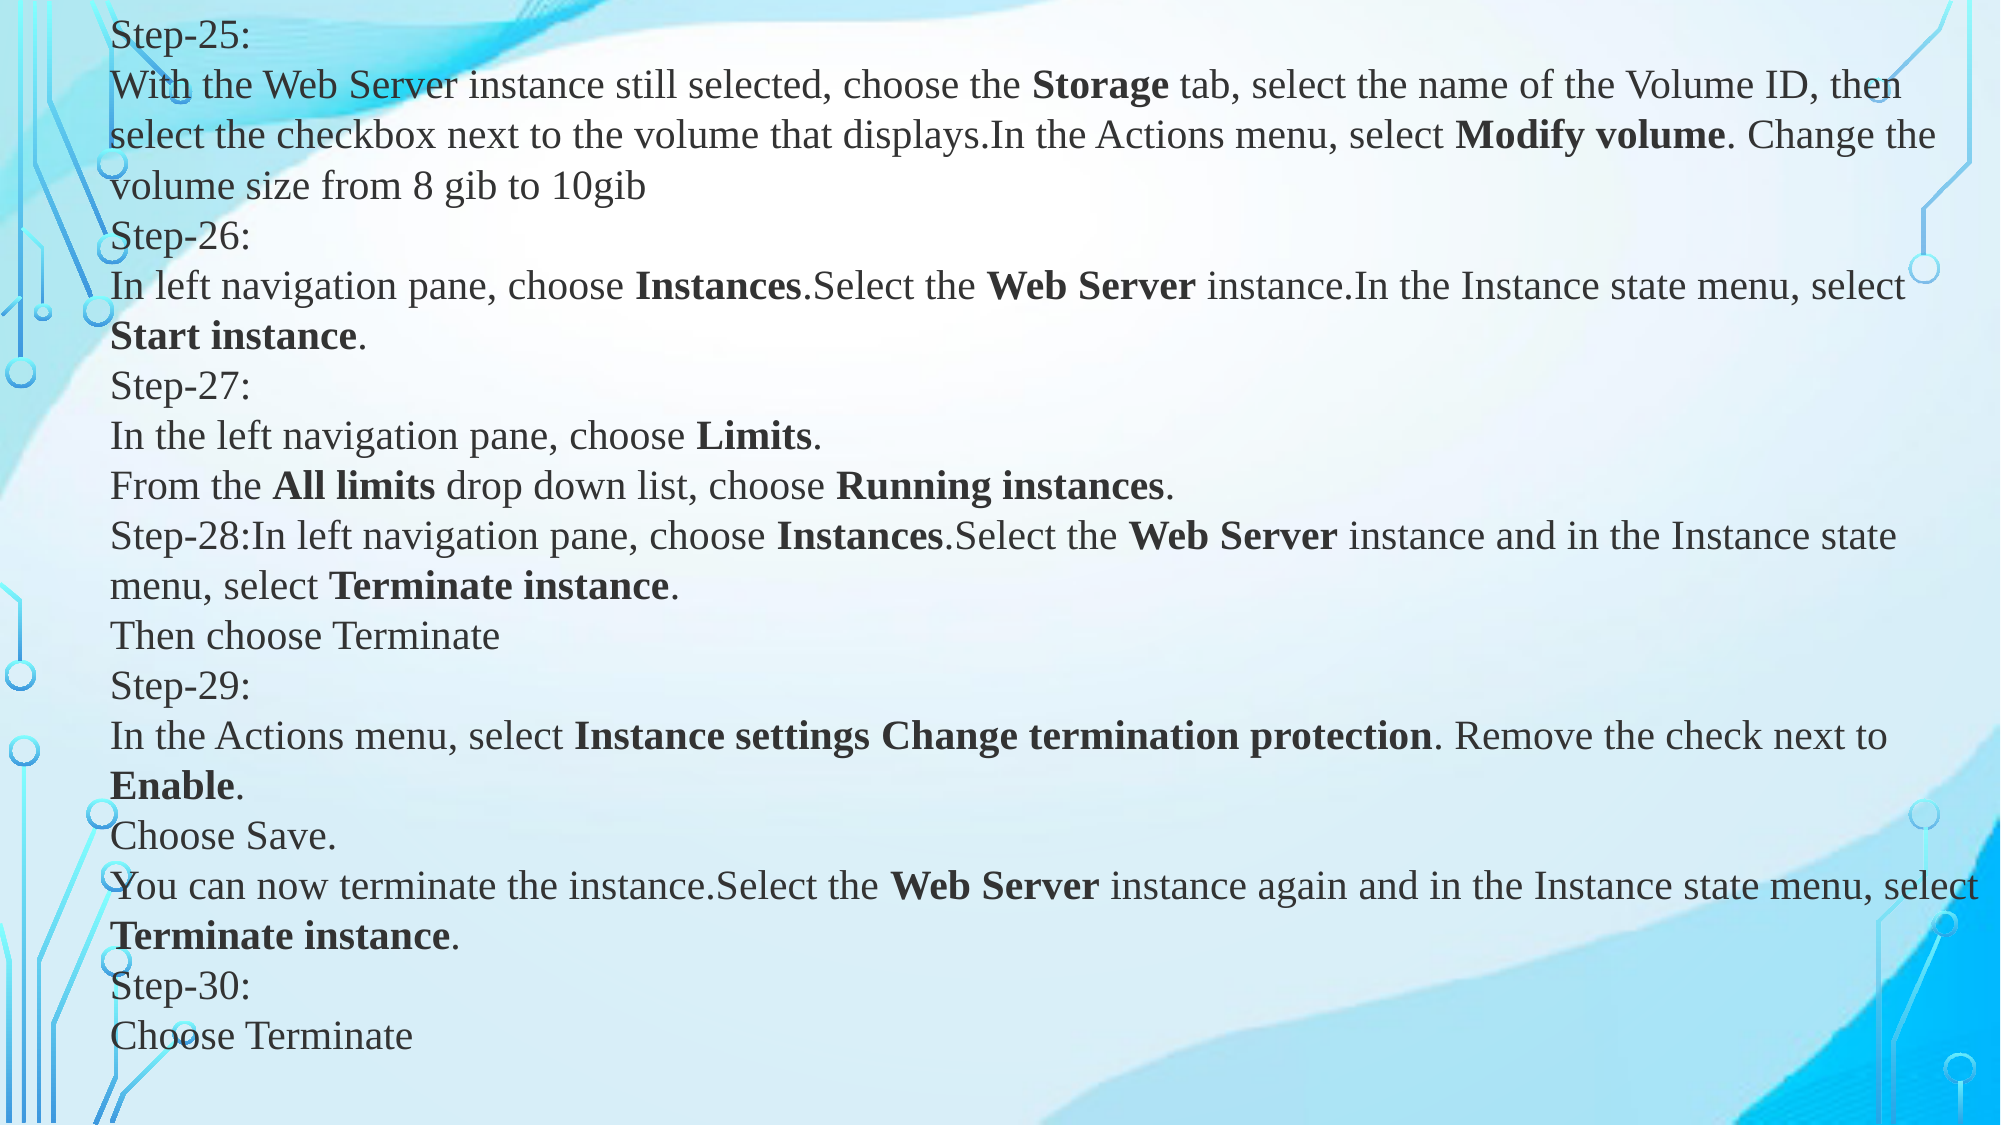

Step-25:
With the Web Server instance still selected, choose the Storage tab, select the name of the Volume ID, then select the checkbox next to the volume that displays.In the Actions menu, select Modify volume. Change the volume size from 8 gib to 10gib
Step-26:
In left navigation pane, choose Instances.Select the Web Server instance.In the Instance state menu, select Start instance.
Step-27:
In the left navigation pane, choose Limits.
From the All limits drop down list, choose Running instances.
Step-28:In left navigation pane, choose Instances.Select the Web Server instance and in the Instance state menu, select Terminate instance.
Then choose Terminate
Step-29:
In the Actions menu, select Instance settings Change termination protection. Remove the check next to Enable.
Choose Save.
You can now terminate the instance.Select the Web Server instance again and in the Instance state menu, select Terminate instance.
Step-30:
Choose Terminate